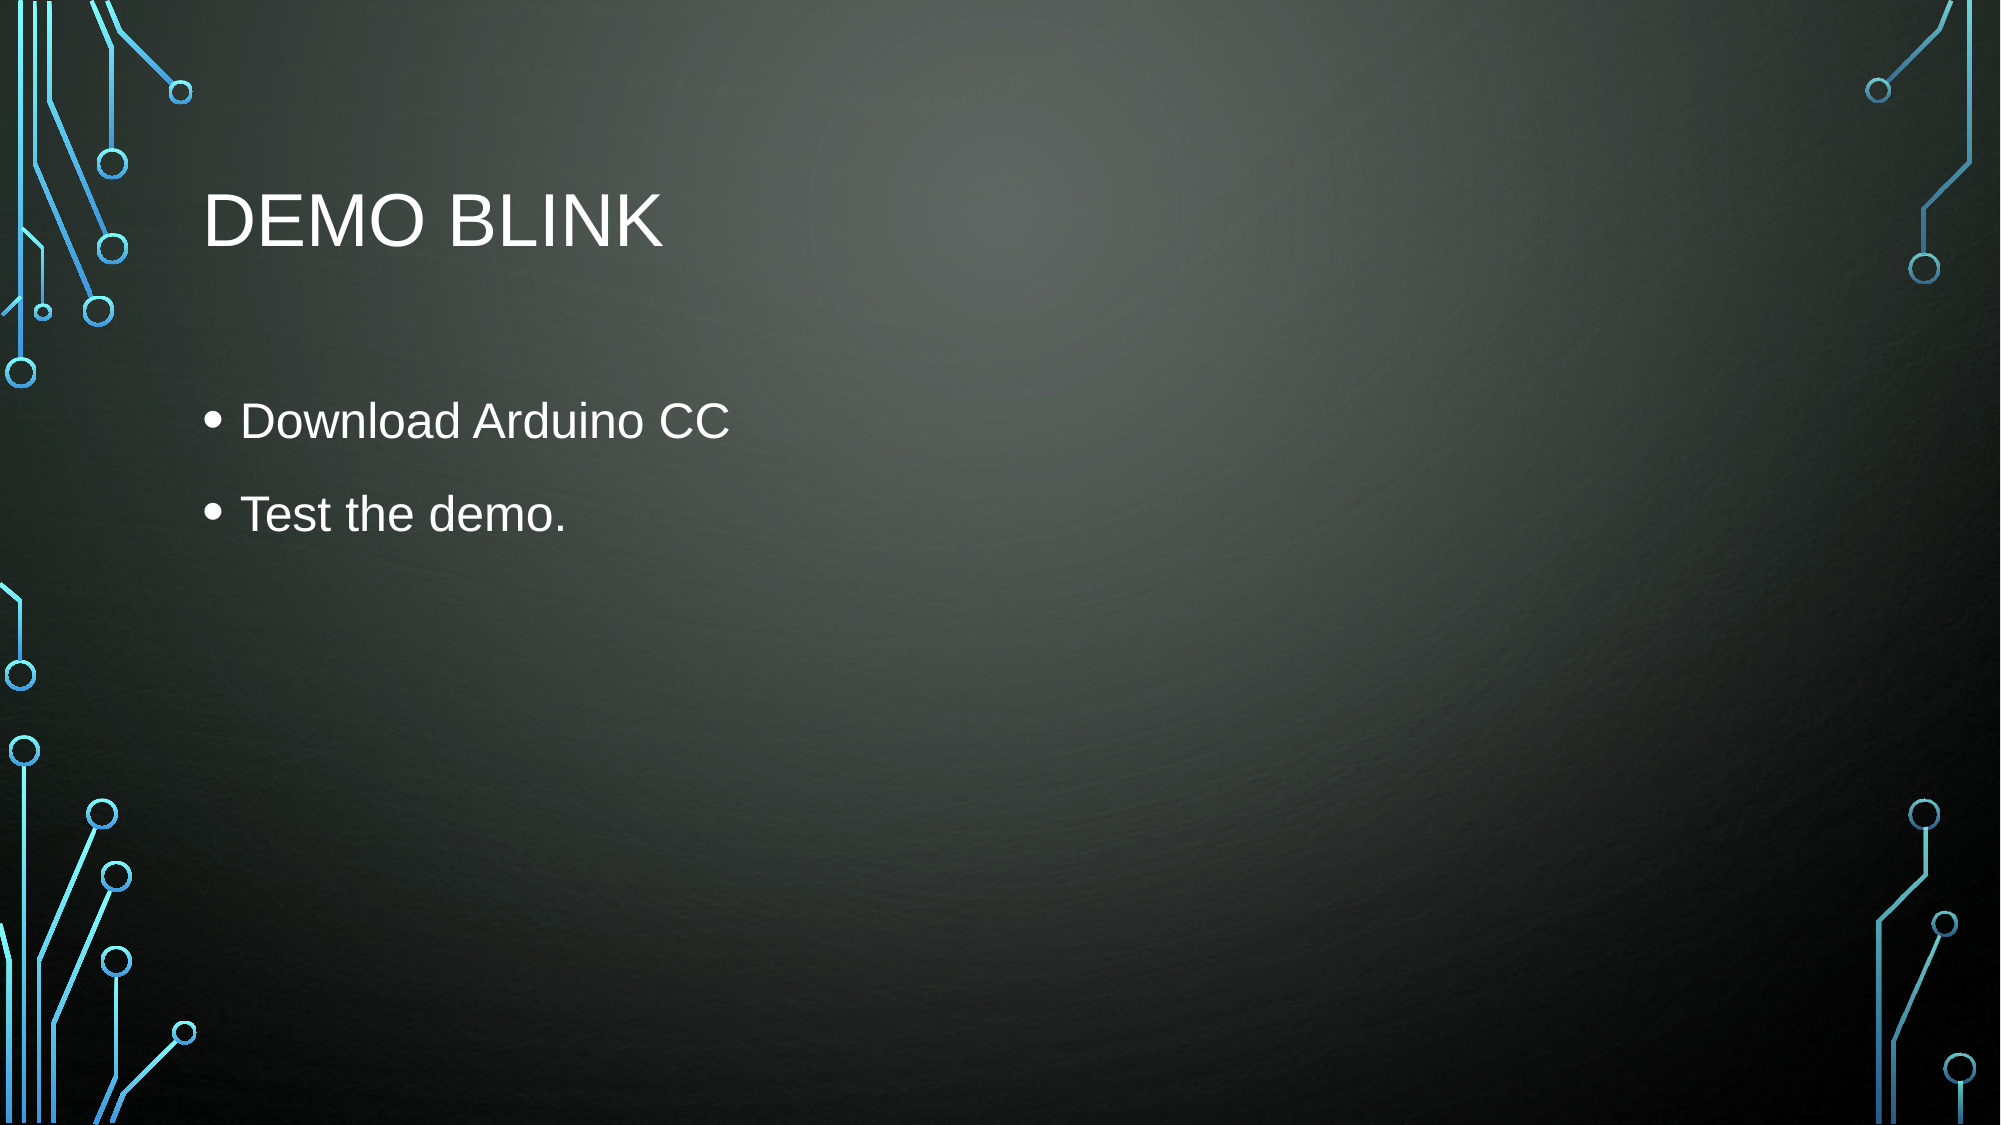

# DEMO BLINK
Download Arduino CC
Test the demo.